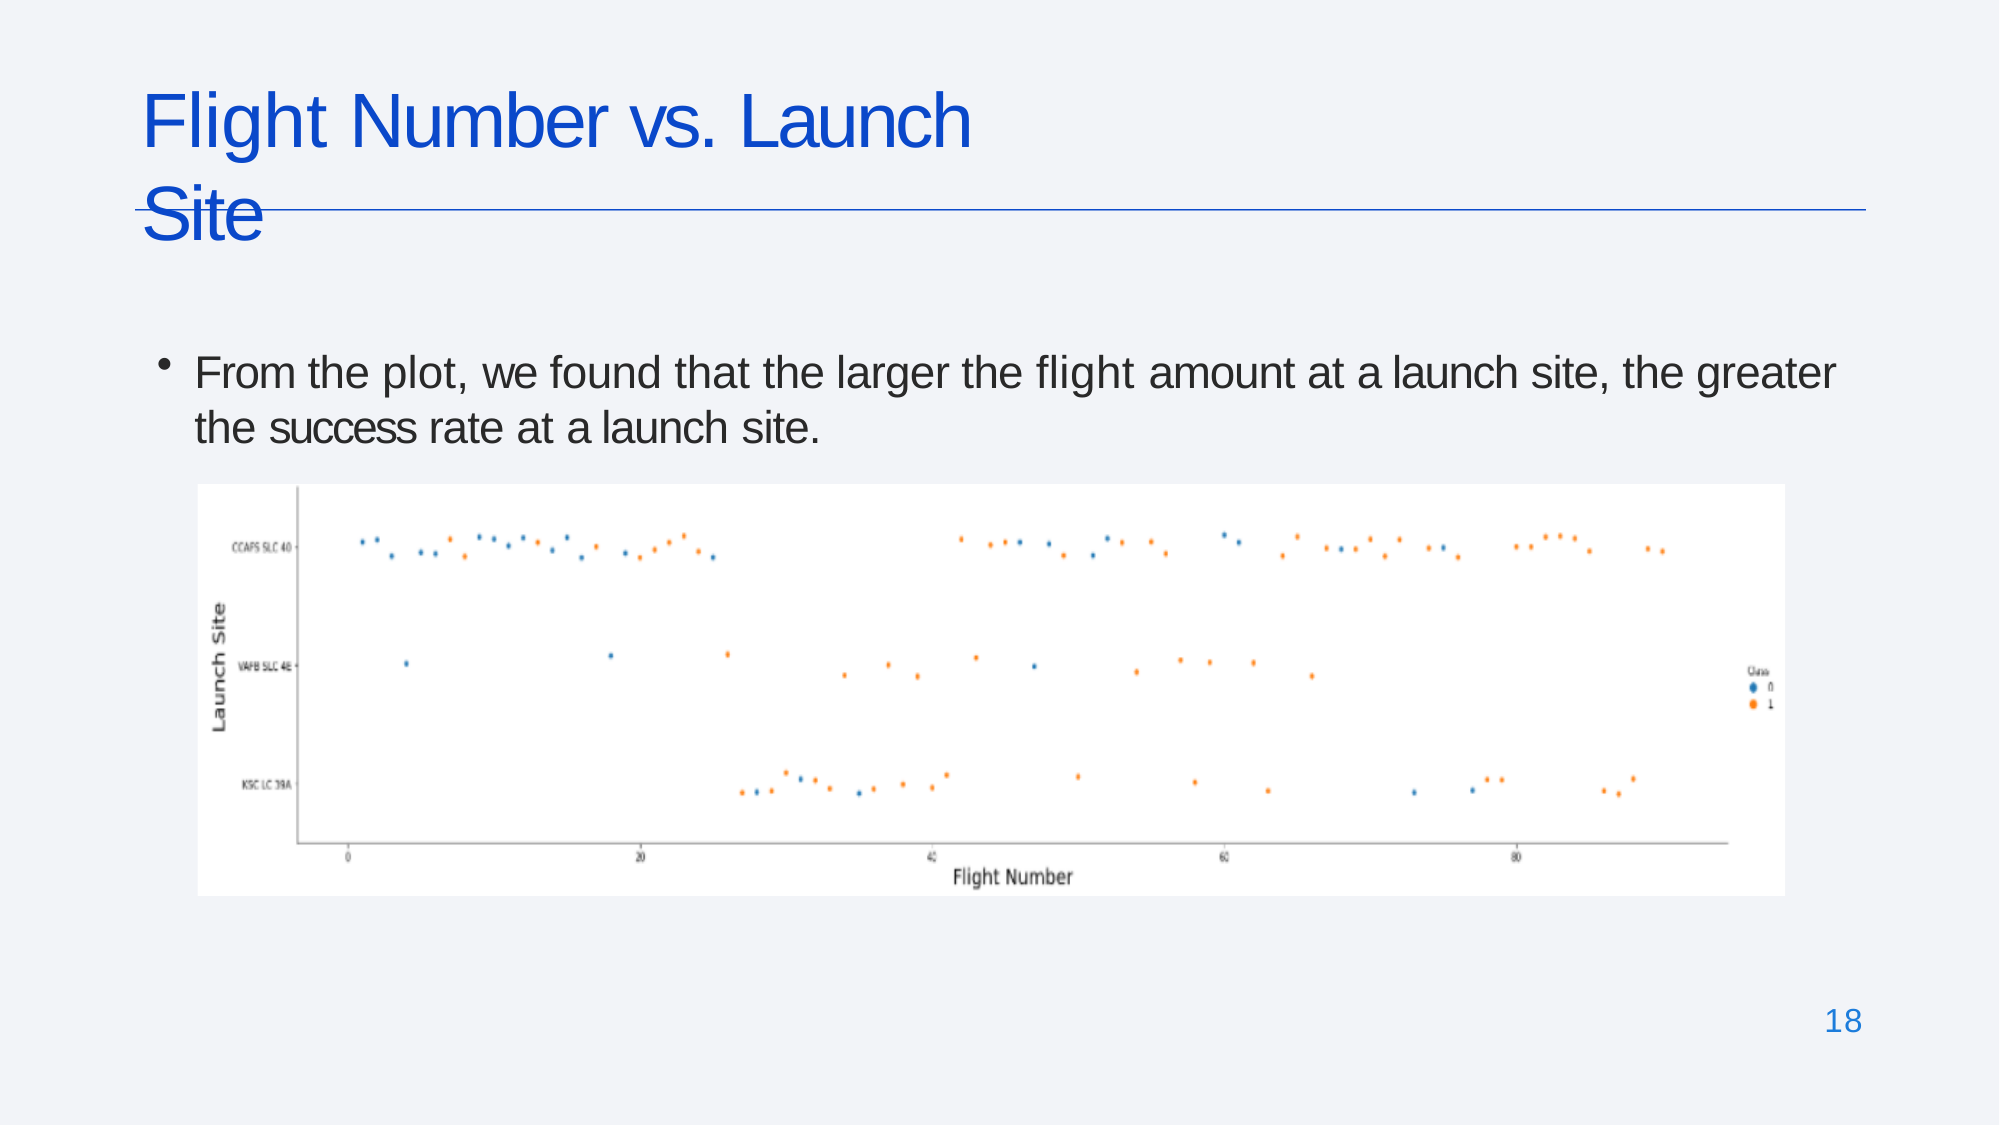

# Flight Number vs. Launch Site
From the plot, we found that the larger the flight amount at a launch site, the greater  the success rate at a launch site.

18